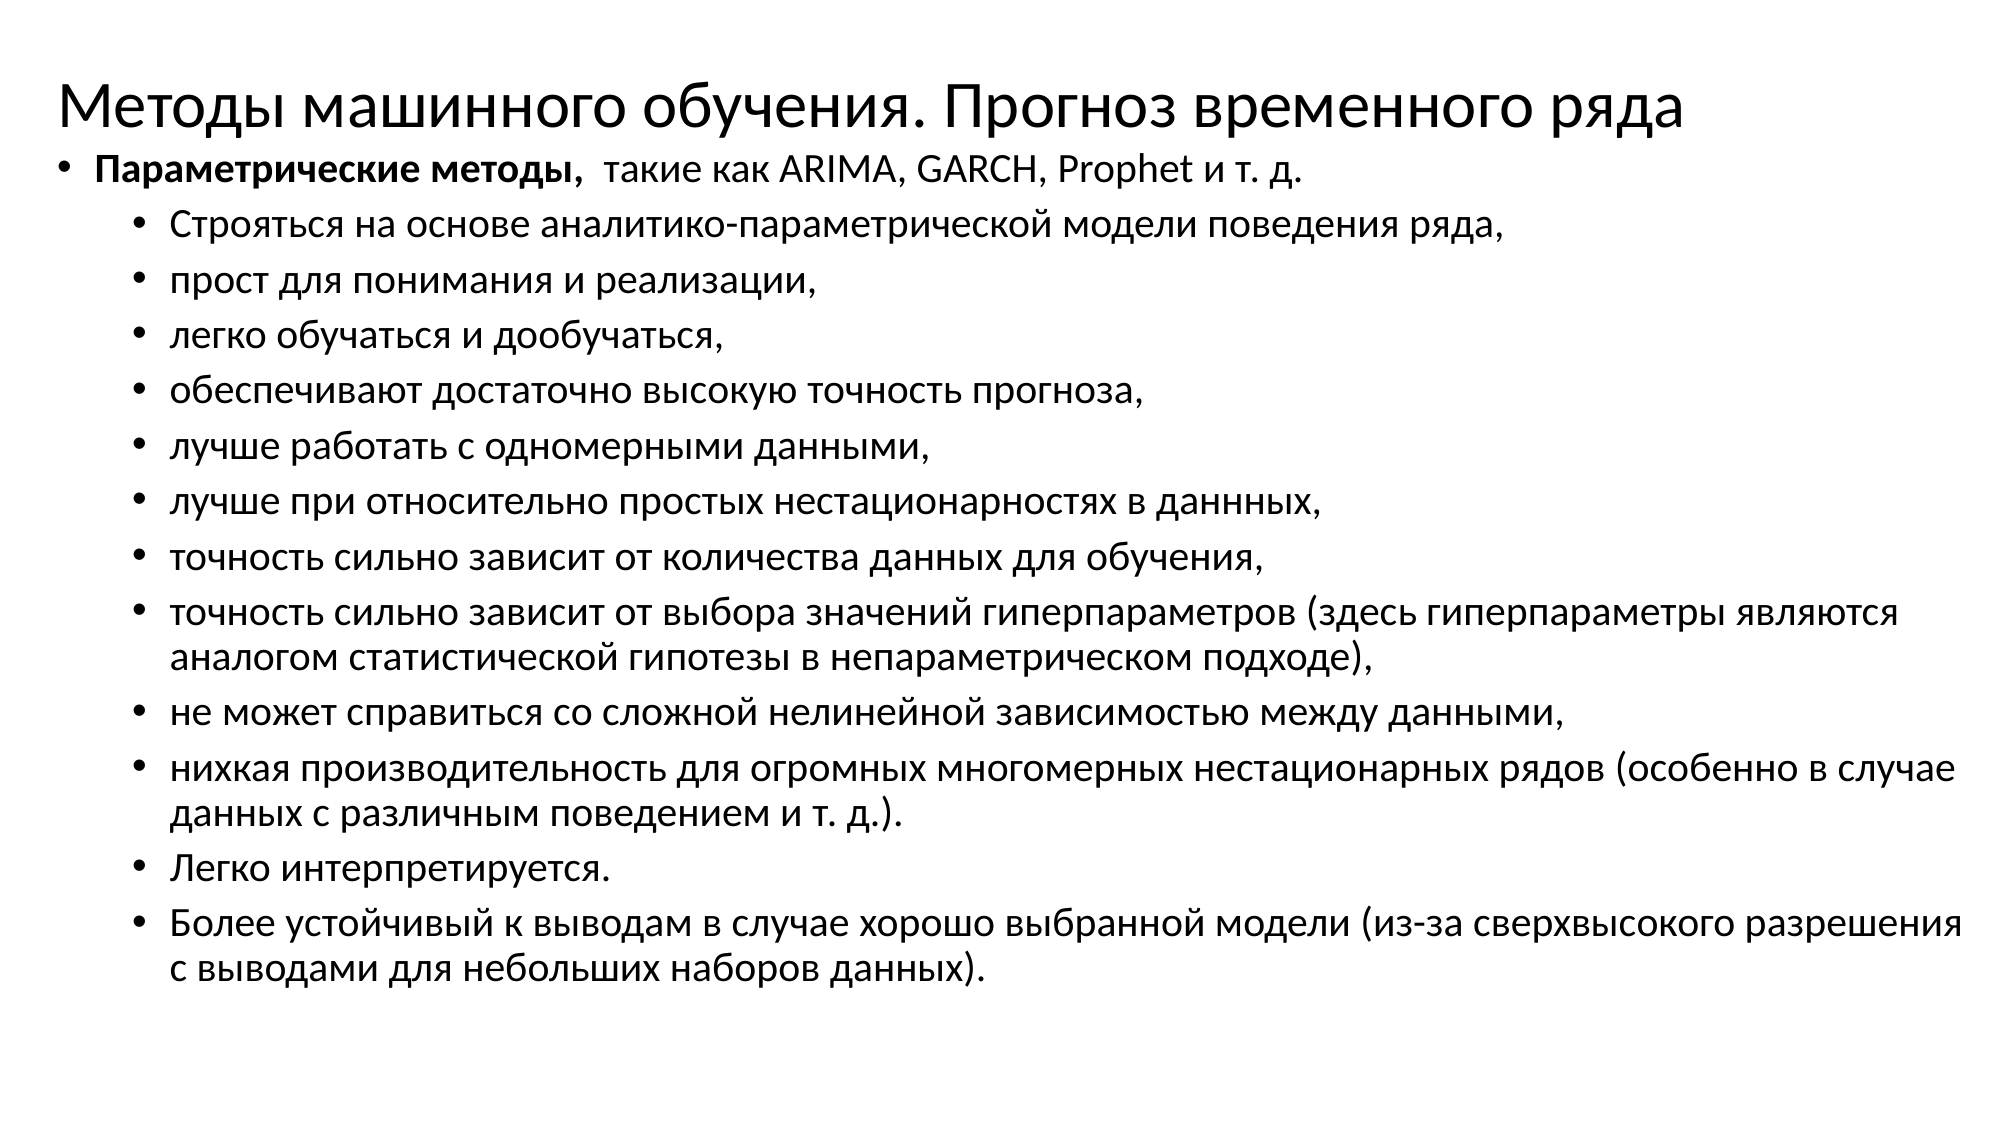

# Методы машинного обучения. Прогноз временного ряда
Параметрические методы,  такие как ARIMA, GARCH, Prophet и т. д.
Строяться на основе аналитико-параметрической модели поведения ряда,
прост для понимания и реализации,
легко обучаться и дообучаться,
обеспечивают достаточно высокую точность прогноза,
лучше работать с одномерными данными,
лучше при относительно простых нестационарностях в даннных,
точность сильно зависит от количества данных для обучения,
точность сильно зависит от выбора значений гиперпараметров (здесь гиперпараметры являются аналогом статистической гипотезы в непараметрическом подходе),
не может справиться со сложной нелинейной зависимостью между данными,
нихкая производительность для огромных многомерных нестационарных рядов (особенно в случае данных с различным поведением и т. д.).
Легко интерпретируется.
Более устойчивый к выводам в случае хорошо выбранной модели (из-за сверхвысокого разрешения с выводами для небольших наборов данных).